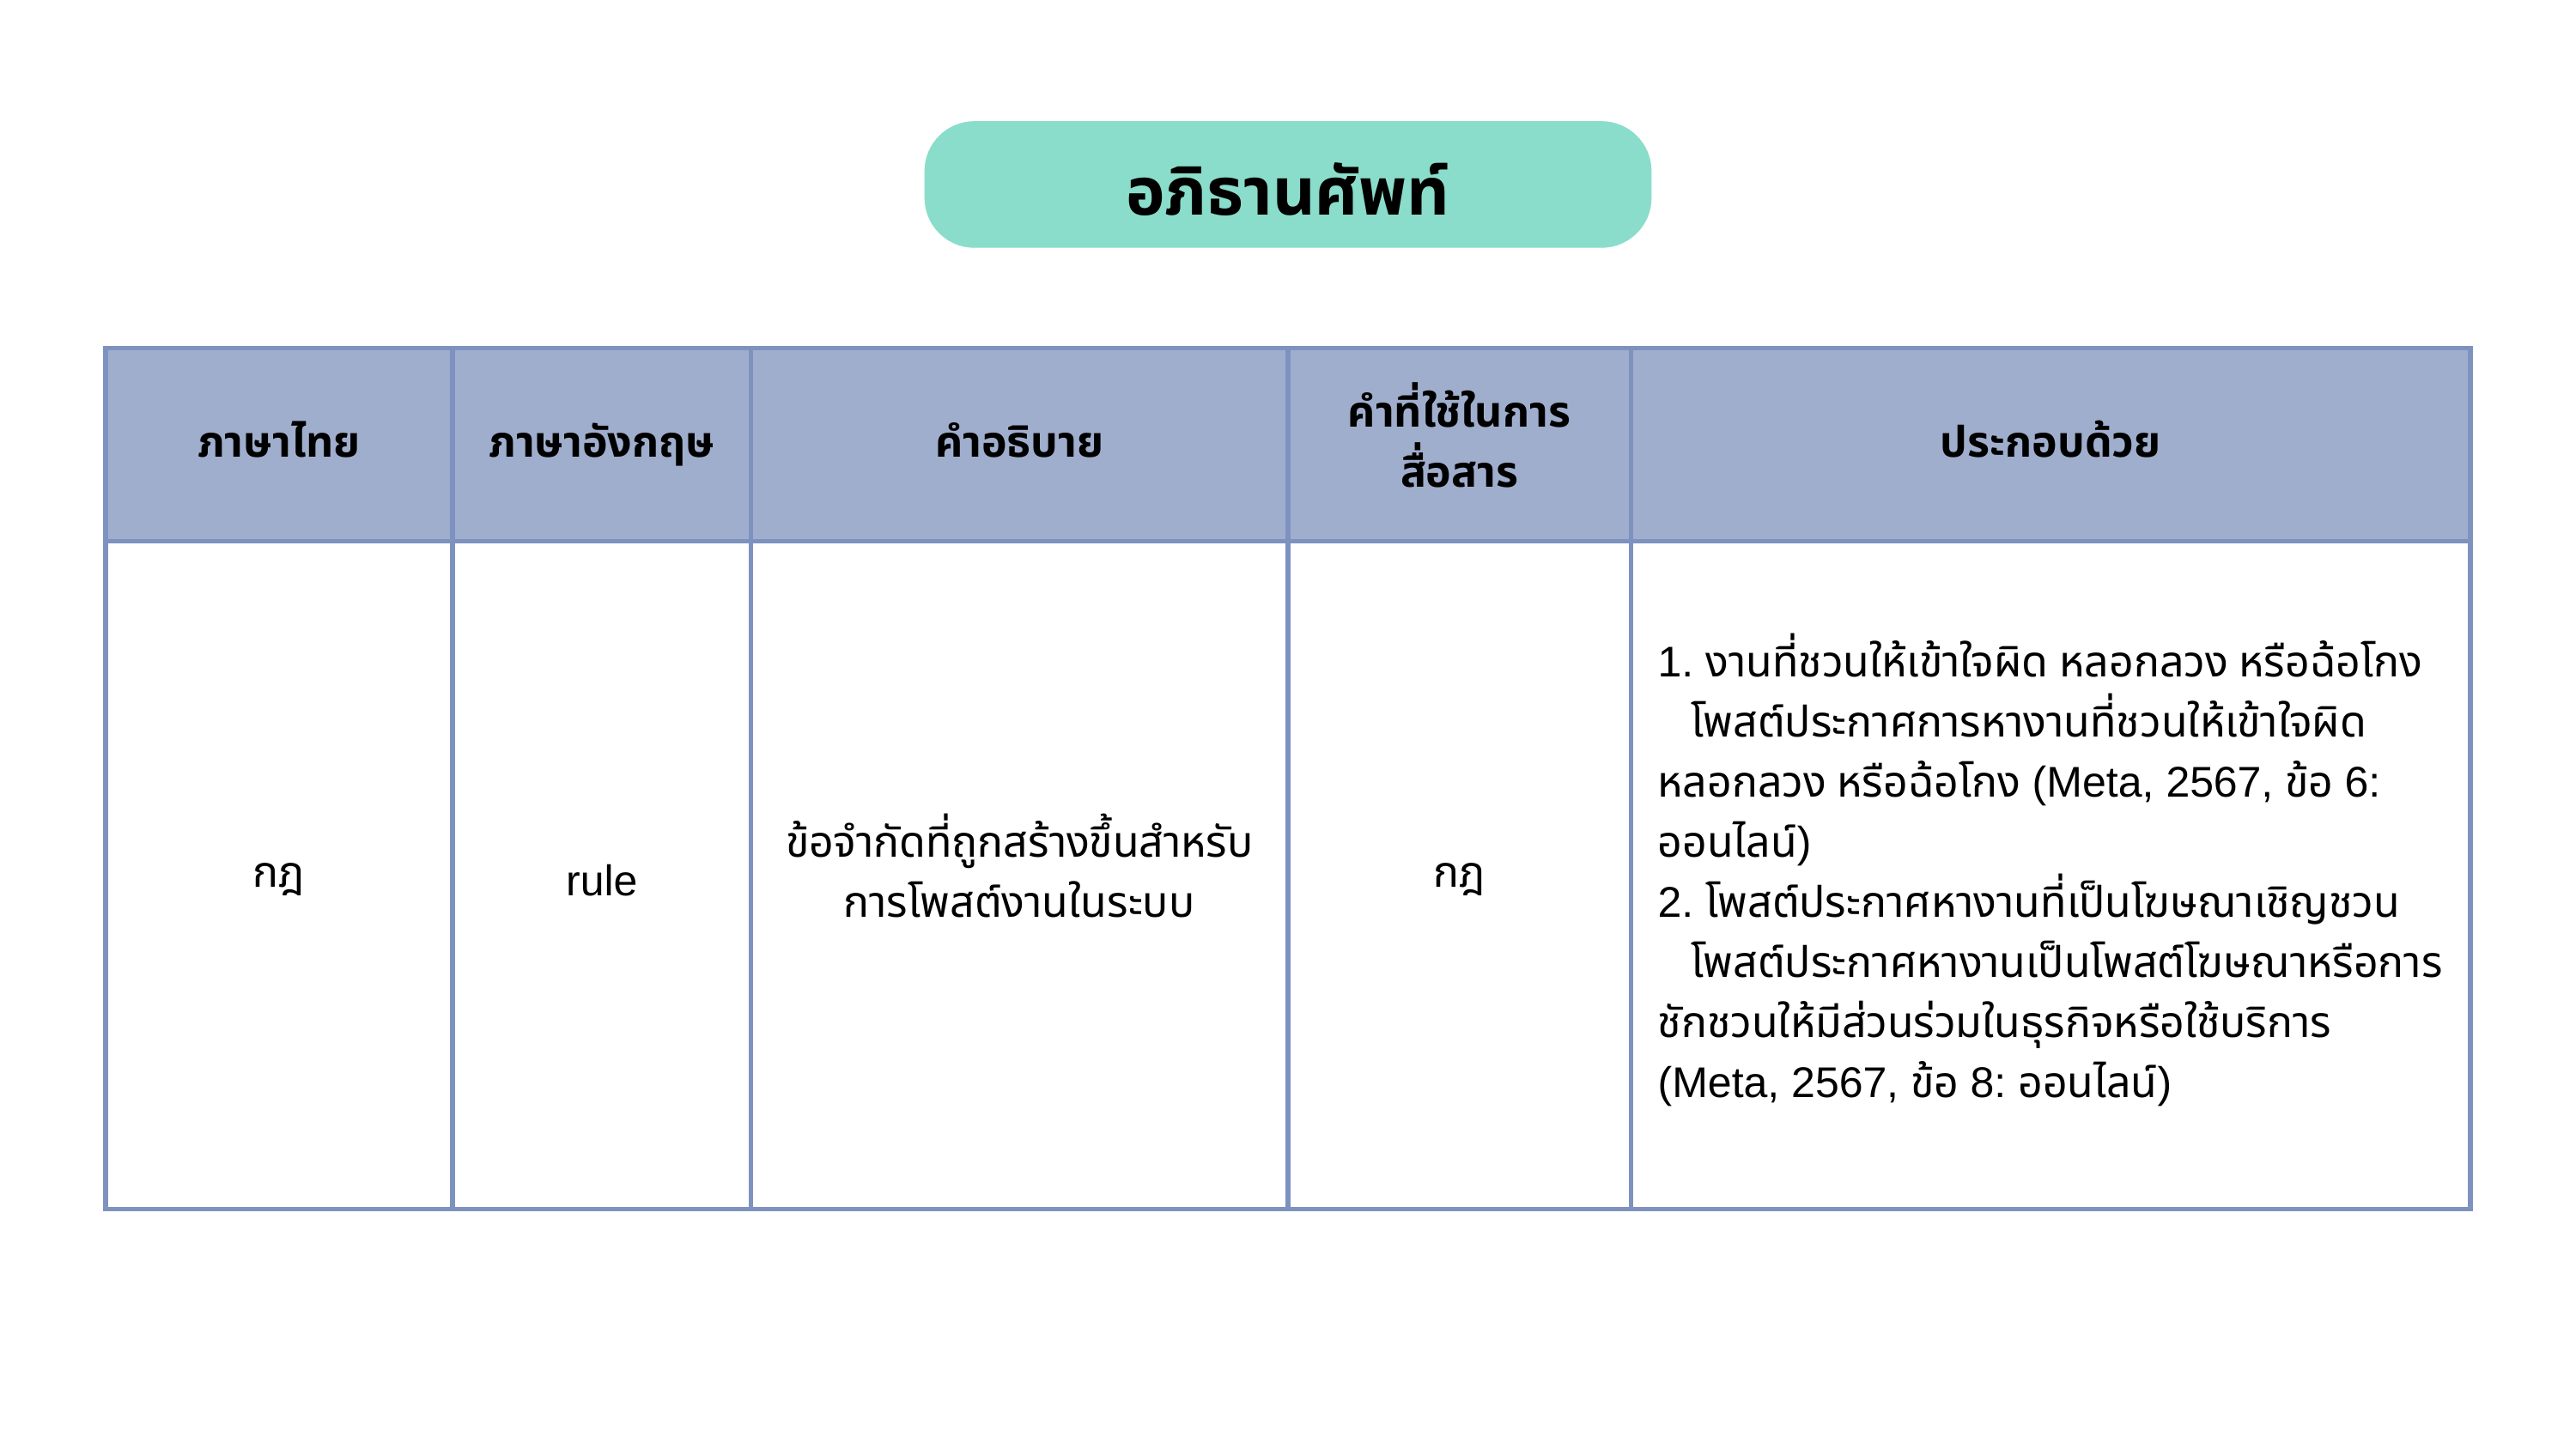

อภิธานศัพท์
| ภาษาไทย | ภาษาอังกฤษ | คำอธิบาย | คำที่ใช้ในการสื่อสาร | ประกอบด้วย |
| --- | --- | --- | --- | --- |
| กฎ | rule | ข้อจำกัดที่ถูกสร้างขึ้นสำหรับการโพสต์งานในระบบ | กฎ | 1. งานที่ชวนให้เข้าใจผิด หลอกลวง หรือฉ้อโกง โพสต์ประกาศการหางานที่ชวนให้เข้าใจผิด หลอกลวง หรือฉ้อโกง (Meta, 2567, ข้อ 6: ออนไลน์) 2. โพสต์ประกาศหางานที่เป็นโฆษณาเชิญชวน โพสต์ประกาศหางานเป็นโพสต์โฆษณาหรือการชักชวนให้มีส่วนร่วมในธุรกิจหรือใช้บริการ (Meta, 2567, ข้อ 8: ออนไลน์) |